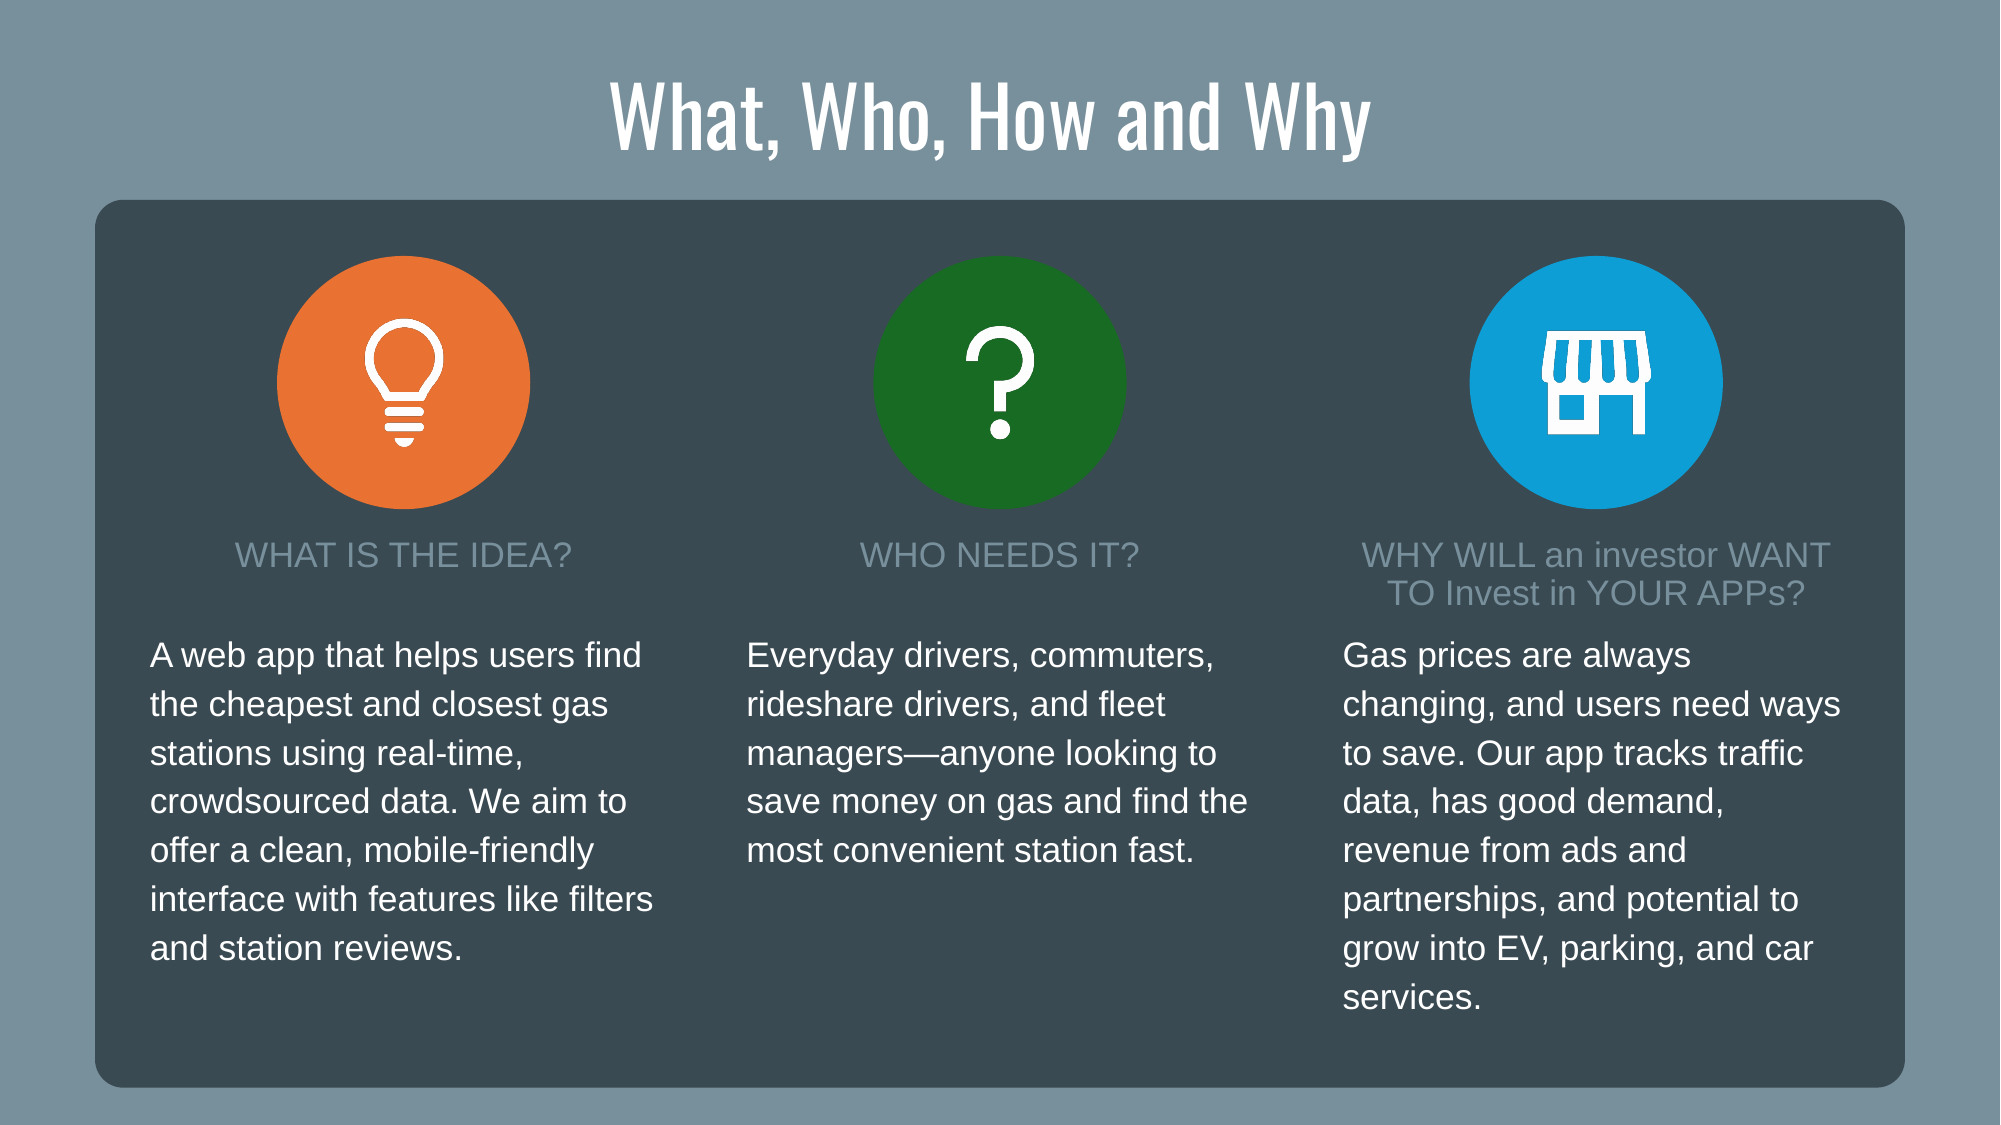

# What, Who, How and Why

Gas prices are always changing, and users need ways to save. Our app tracks traffic data, has good demand, revenue from ads and partnerships, and potential to grow into EV, parking, and car services.
A web app that helps users find the cheapest and closest gas stations using real-time, crowdsourced data. We aim to offer a clean, mobile-friendly interface with features like filters and station reviews.
Everyday drivers, commuters, rideshare drivers, and fleet managers—anyone looking to save money on gas and find the most convenient station fast.

WHAT IS THE IDEA?
WHO NEEDS IT?
WHY WILL an investor WANT TO Invest in YOUR APPs?